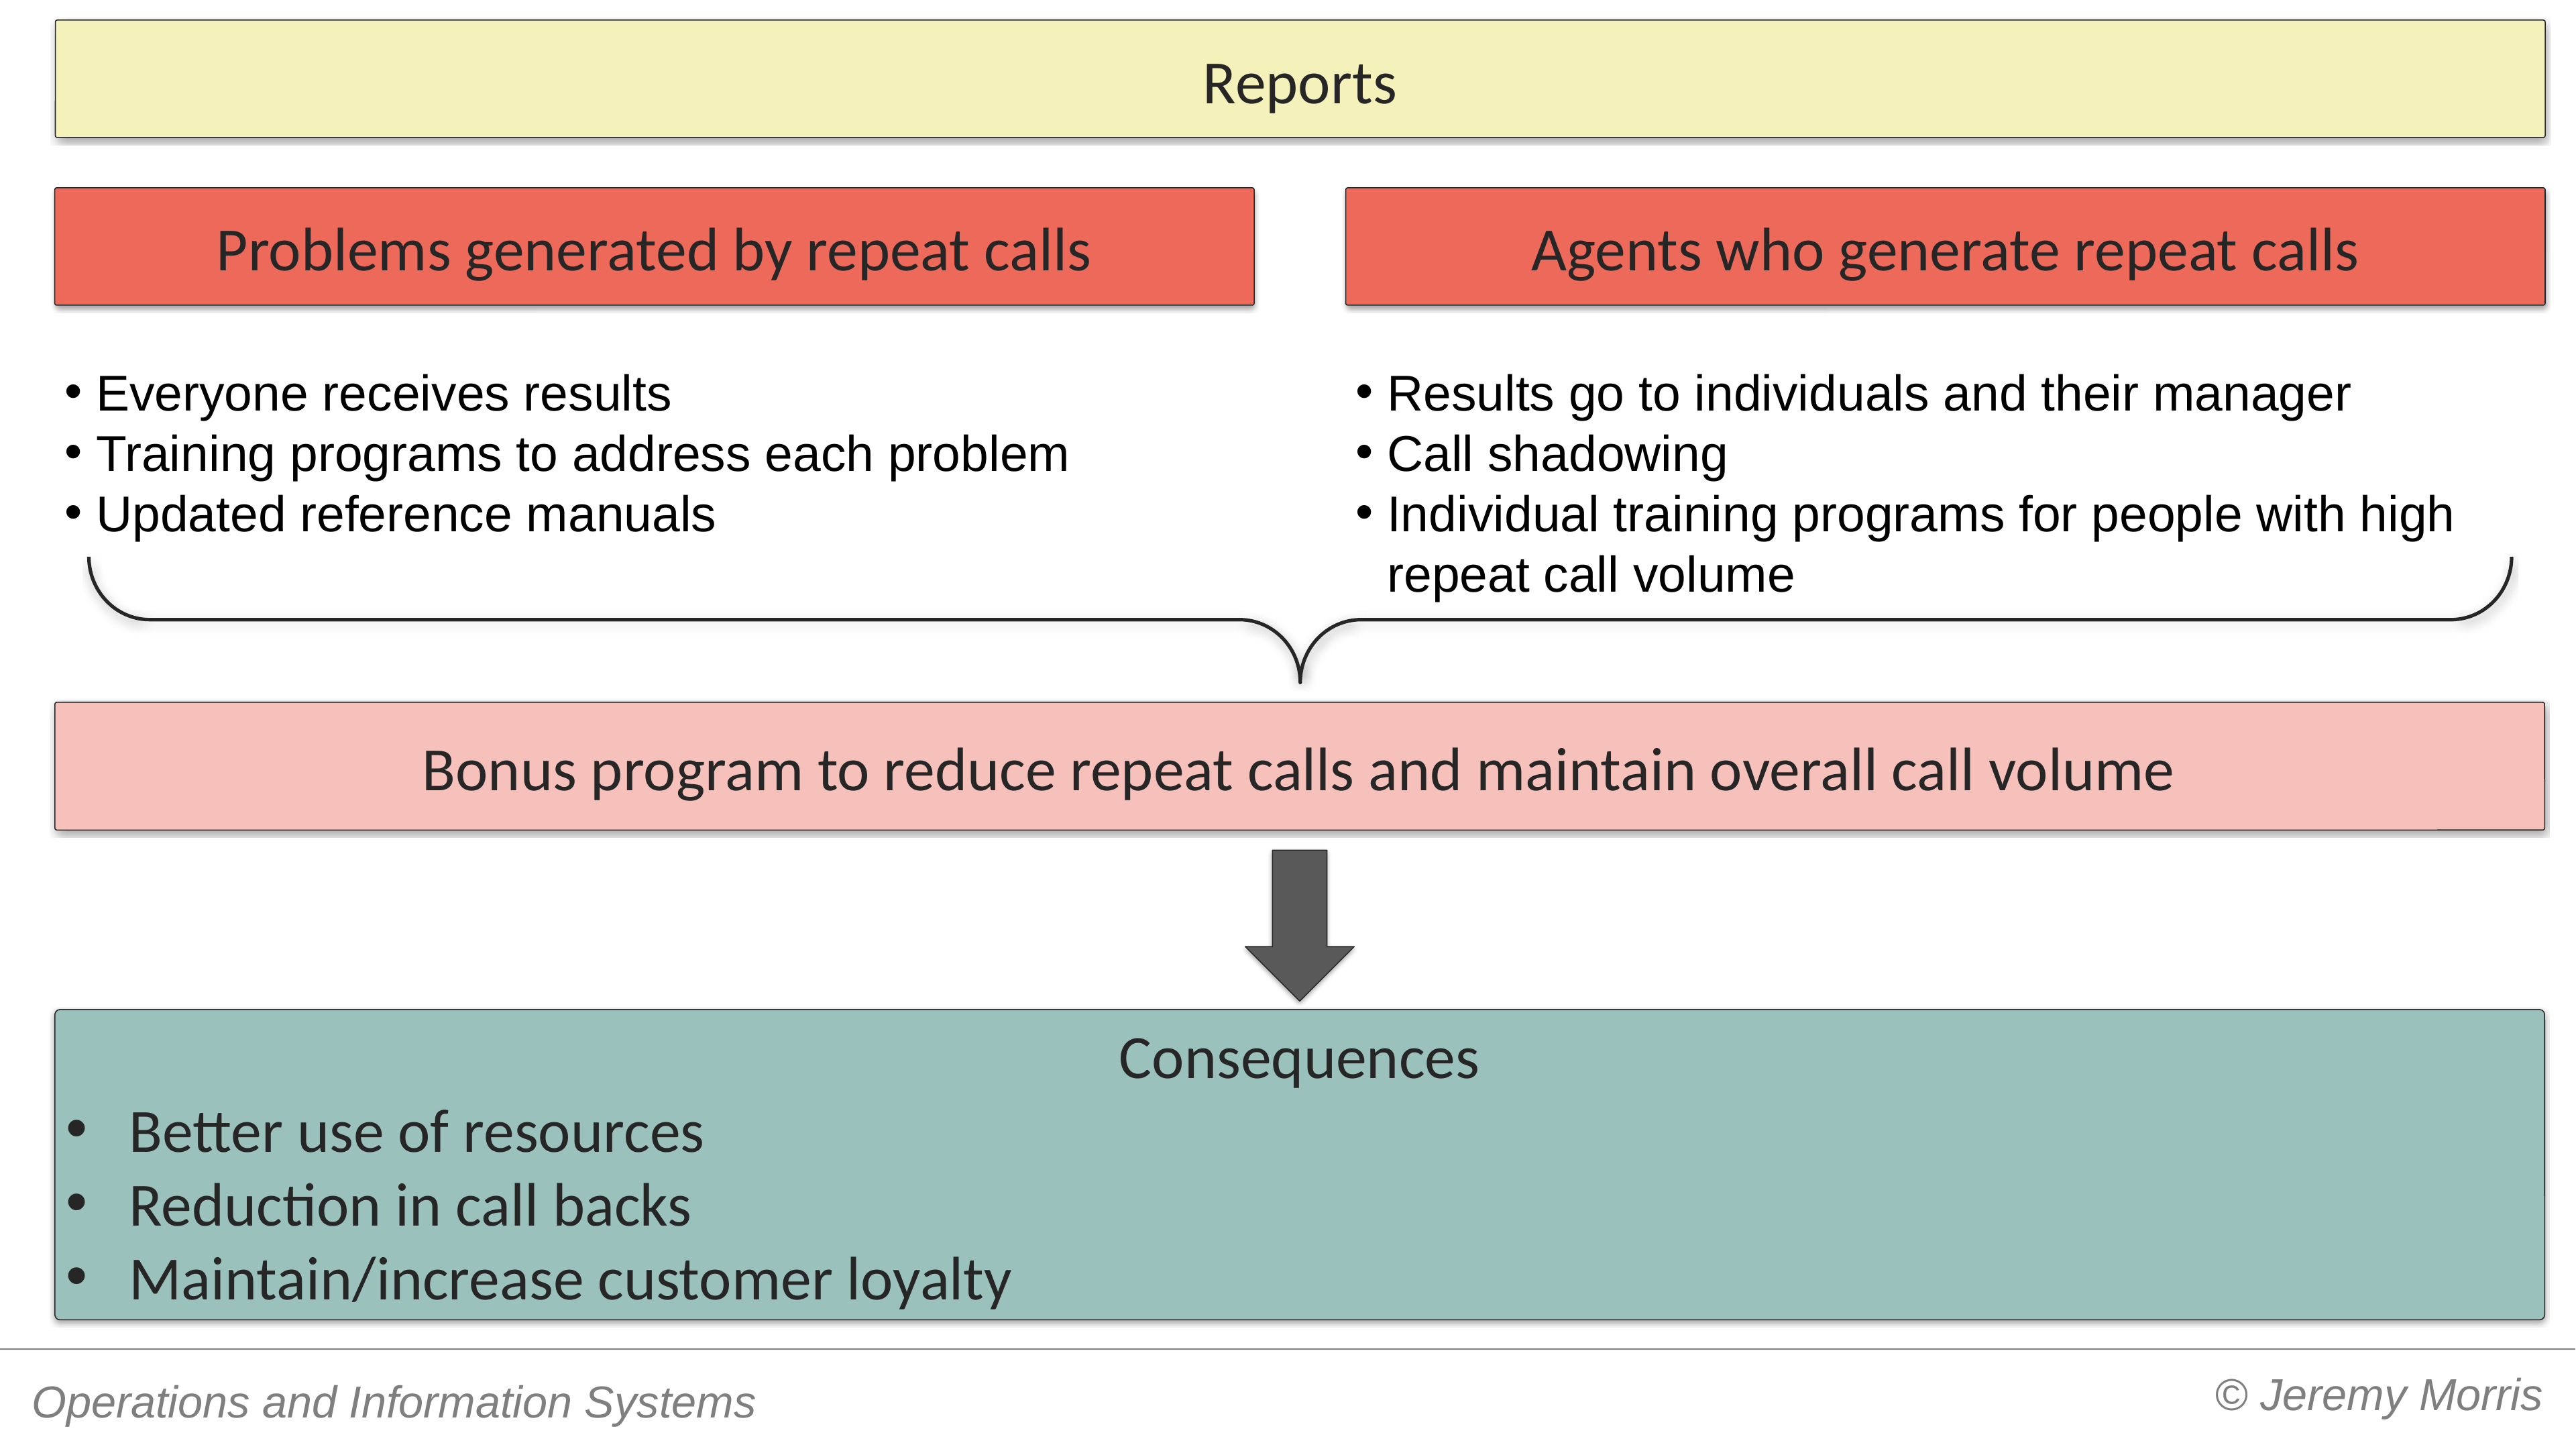

Reports
Problems generated by repeat calls
Agents who generate repeat calls
Everyone receives results
Training programs to address each problem
Updated reference manuals
Results go to individuals and their manager
Call shadowing
Individual training programs for people with high repeat call volume
Bonus program to reduce repeat calls and maintain overall call volume

Consequences
Better use of resources
Reduction in call backs
Maintain/increase customer loyalty